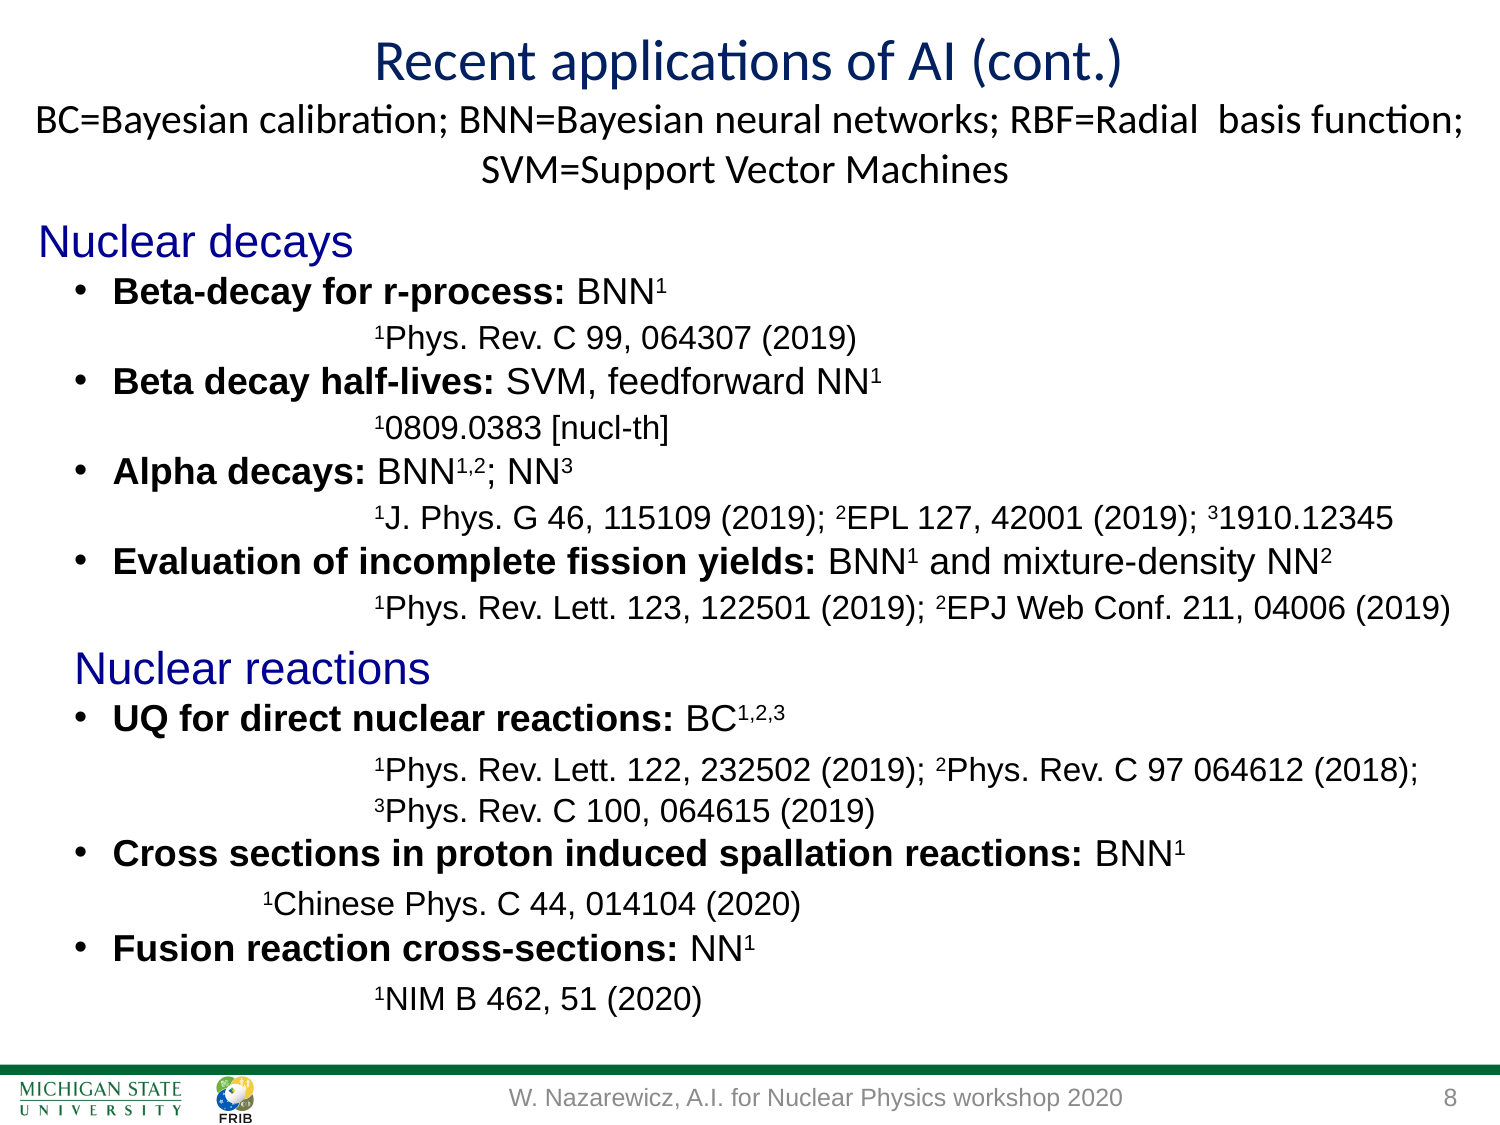

Recent applications of AI (cont.)
BC=Bayesian calibration; BNN=Bayesian neural networks; RBF=Radial  basis function;
SVM=Support Vector Machines
Nuclear decays
Beta-decay for r-process: BNN1
		1Phys. Rev. C 99, 064307 (2019)
Beta decay half-lives: SVM, feedforward NN1
		10809.0383 [nucl-th]
Alpha decays: BNN1,2; NN3
		1J. Phys. G 46, 115109 (2019); 2EPL 127, 42001 (2019); 31910.12345
Evaluation of incomplete fission yields: BNN1 and mixture-density NN2
		1Phys. Rev. Lett. 123, 122501 (2019); 2EPJ Web Conf. 211, 04006 (2019)
Nuclear reactions
UQ for direct nuclear reactions: BC1,2,3
		1Phys. Rev. Lett. 122, 232502 (2019); 2Phys. Rev. C 97 064612 (2018);
		3Phys. Rev. C 100, 064615 (2019)
Cross sections in proton induced spallation reactions: BNN1
	1Chinese Phys. C 44, 014104 (2020)
Fusion reaction cross-sections: NN1
		1NIM B 462, 51 (2020)

W. Nazarewicz, A.I. for Nuclear Physics workshop 2020
8